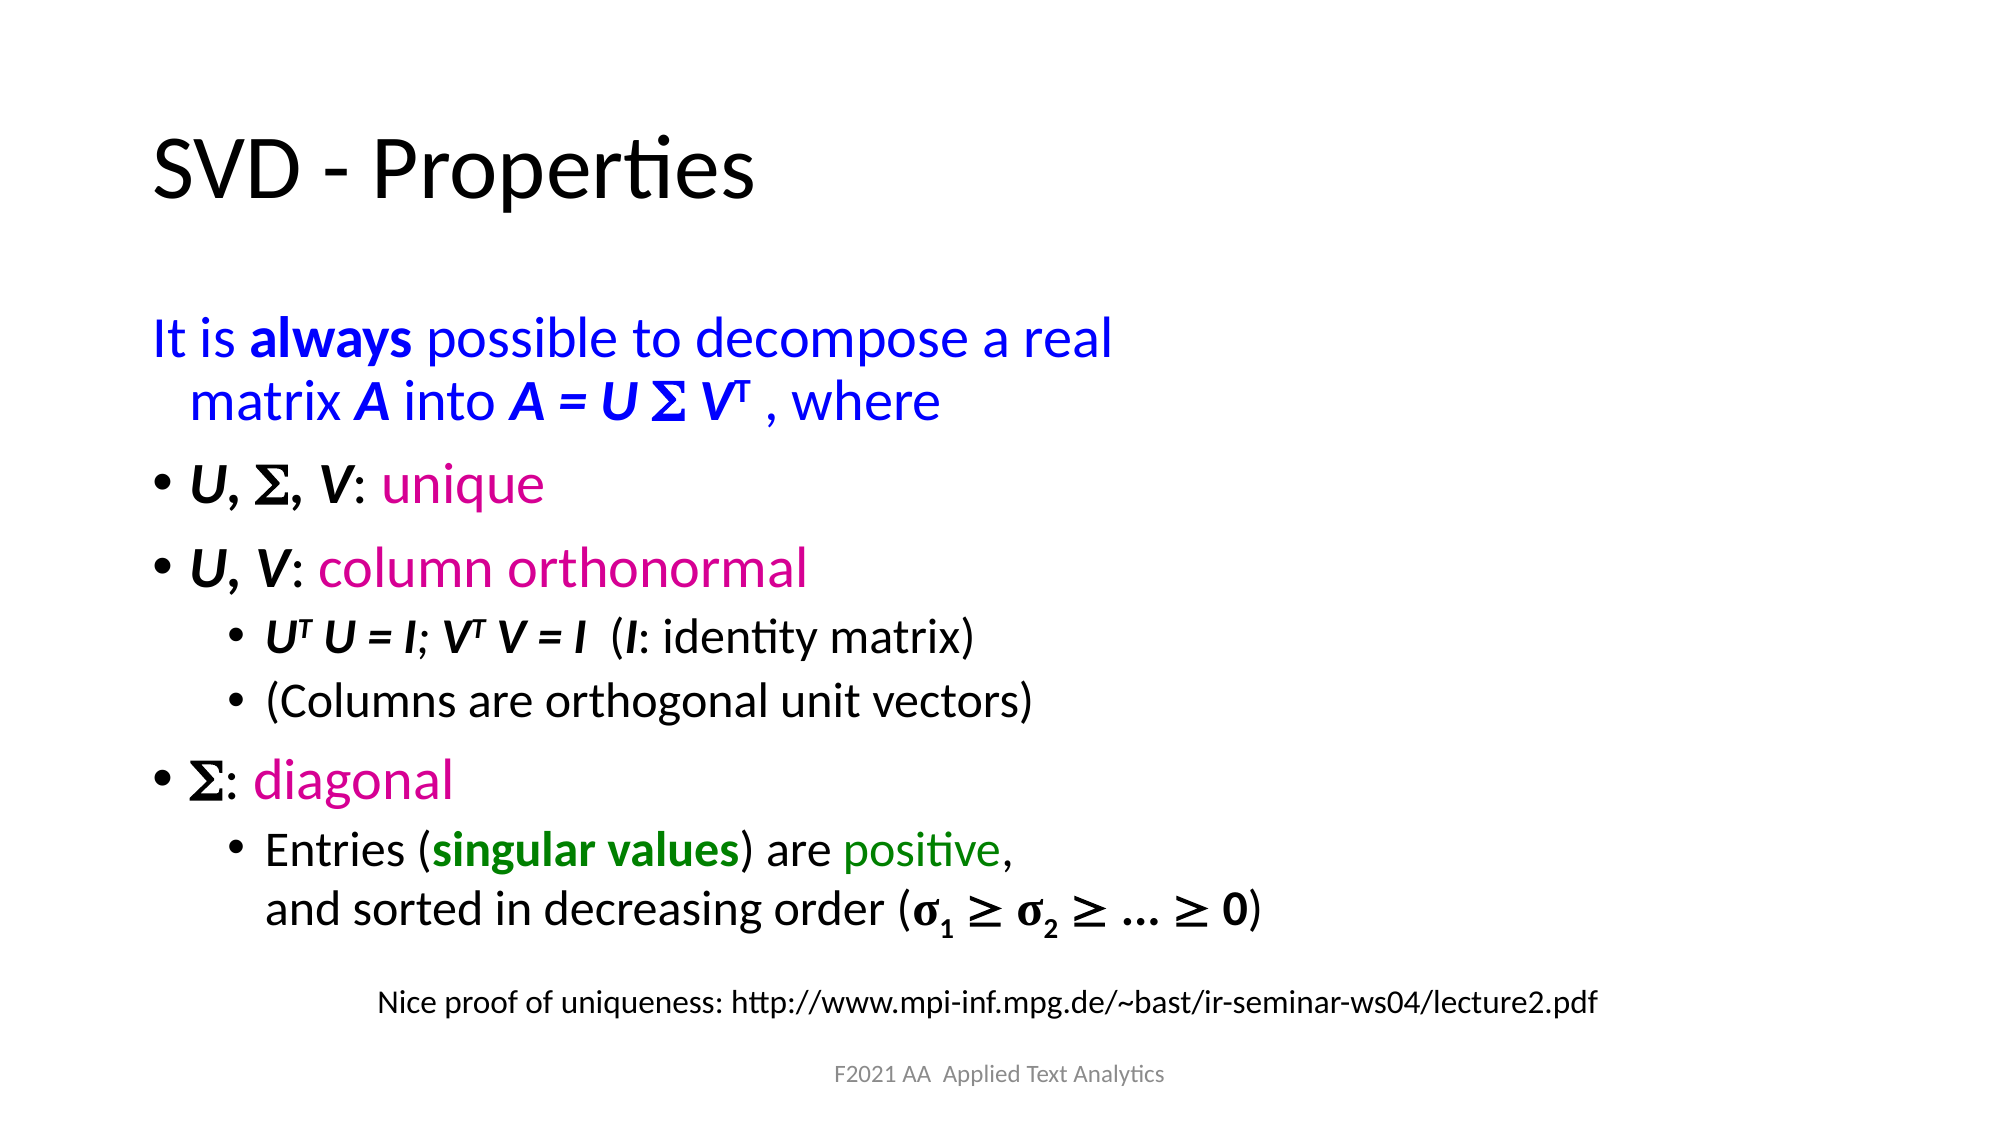

# SVD - Properties
It is always possible to decompose a real
matrix A into A = U Σ VT , where
U, Σ, V: unique
U, V: column orthonormal
UT U = I; VT V = I  (I: identity matrix)
(Columns are orthogonal unit vectors)
Σ: diagonal
Entries (singular values) are positive,
and sorted in decreasing order (σ1 ≥ σ2 ≥ ... ≥ 0)

Nice proof of uniqueness: http://www.mpi-inf.mpg.de/~bast/ir-seminar-ws04/lecture2.pdf
F2021 AA  Applied Text Analytics